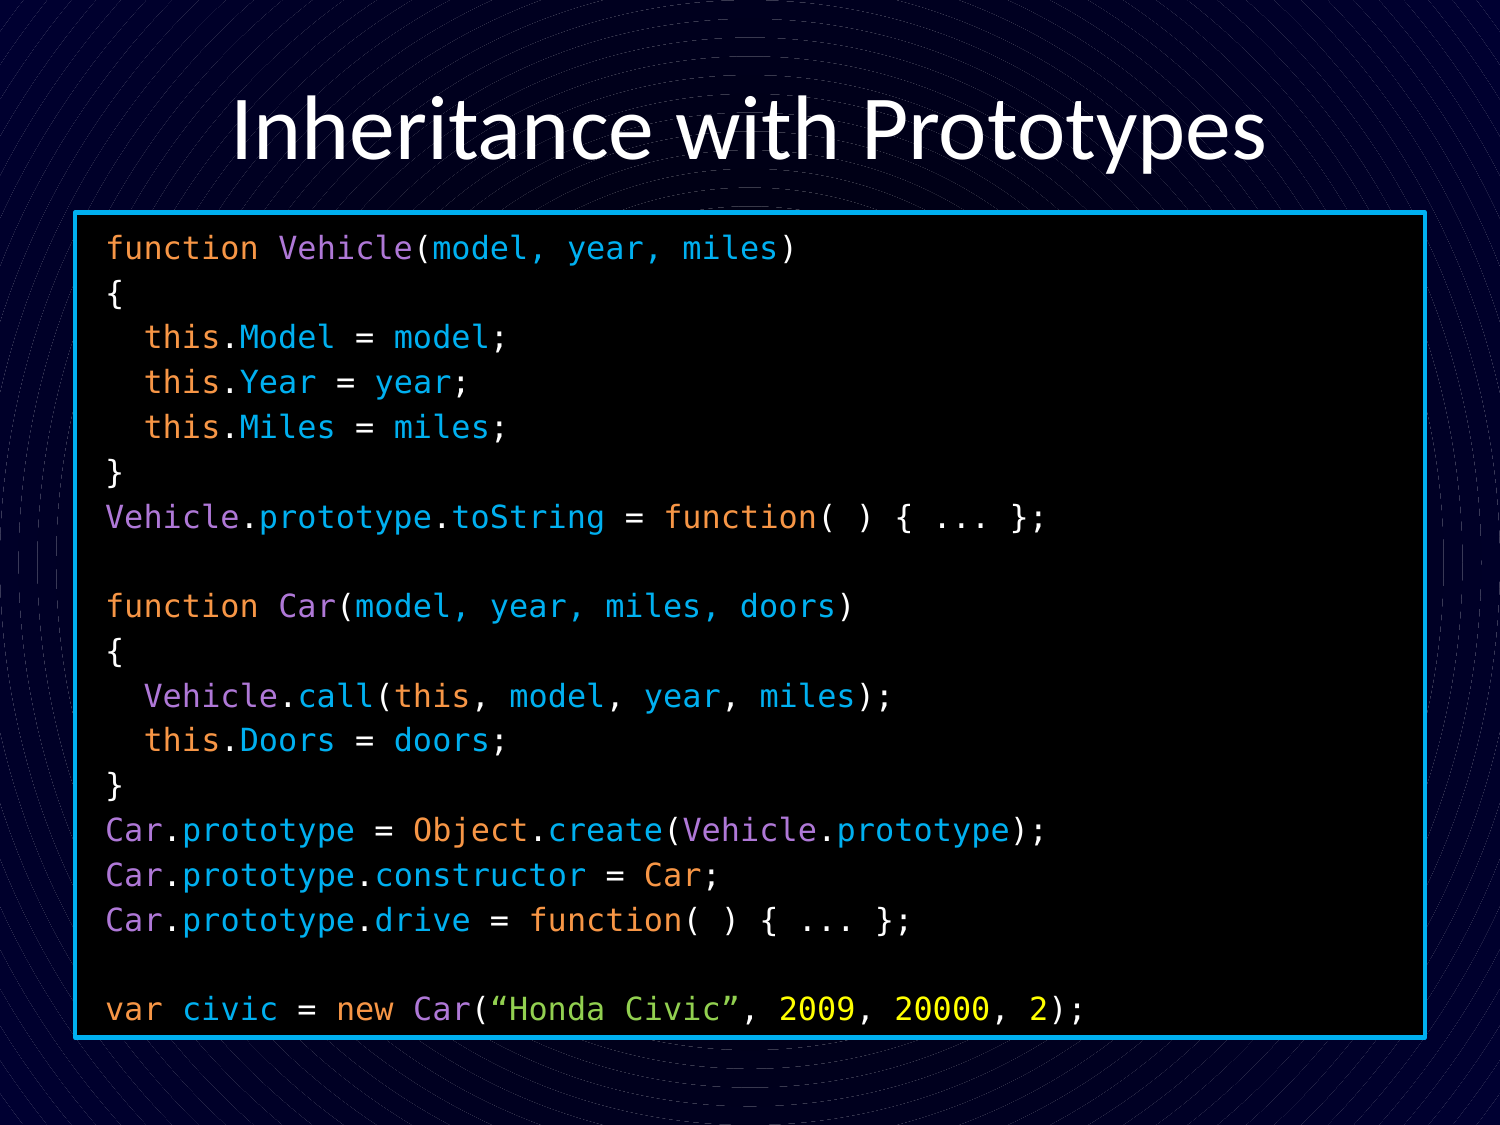

# Inheritance with Prototypes
function Vehicle(model, year, miles)
{
  this.Model = model;
  this.Year = year;
  this.Miles = miles;
}
Vehicle.prototype.toString = function( ) { ... };

function Car(model, year, miles, doors)
{
  Vehicle.call(this, model, year, miles);
  this.Doors = doors;
}
Car.prototype = Object.create(Vehicle.prototype);
Car.prototype.constructor = Car;
Car.prototype.drive = function( ) { ... };

var civic = new Car(“Honda Civic”, 2009, 20000, 2);